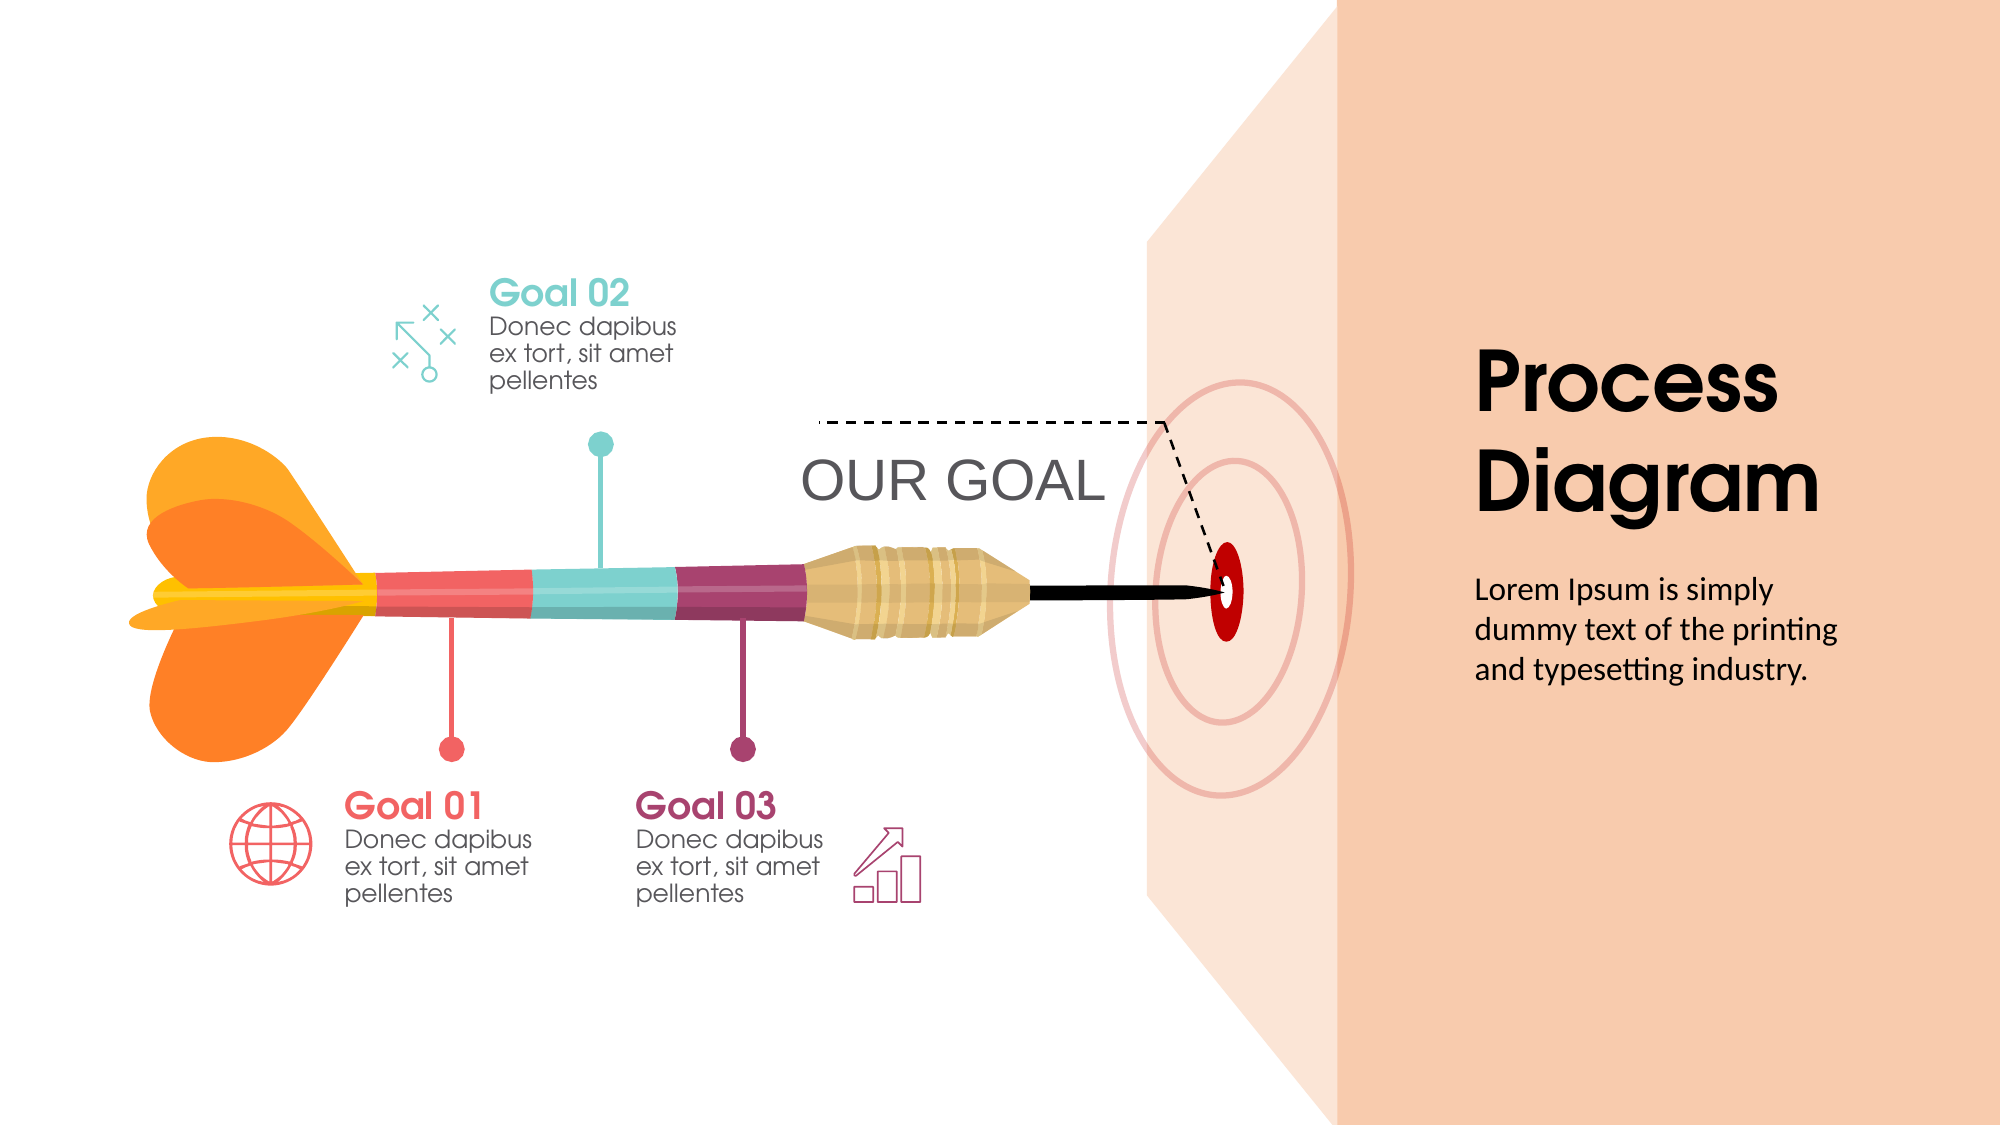

Goal 02
Donec dapibus ex tort, sit amet pellentes

OUR GOAL

Goal 01
Donec dapibus ex tort, sit amet pellentes
Goal 03
Donec dapibus ex tort, sit amet pellentes

Process Diagram

Lorem Ipsum is simply dummy text of the printing and typesetting industry.